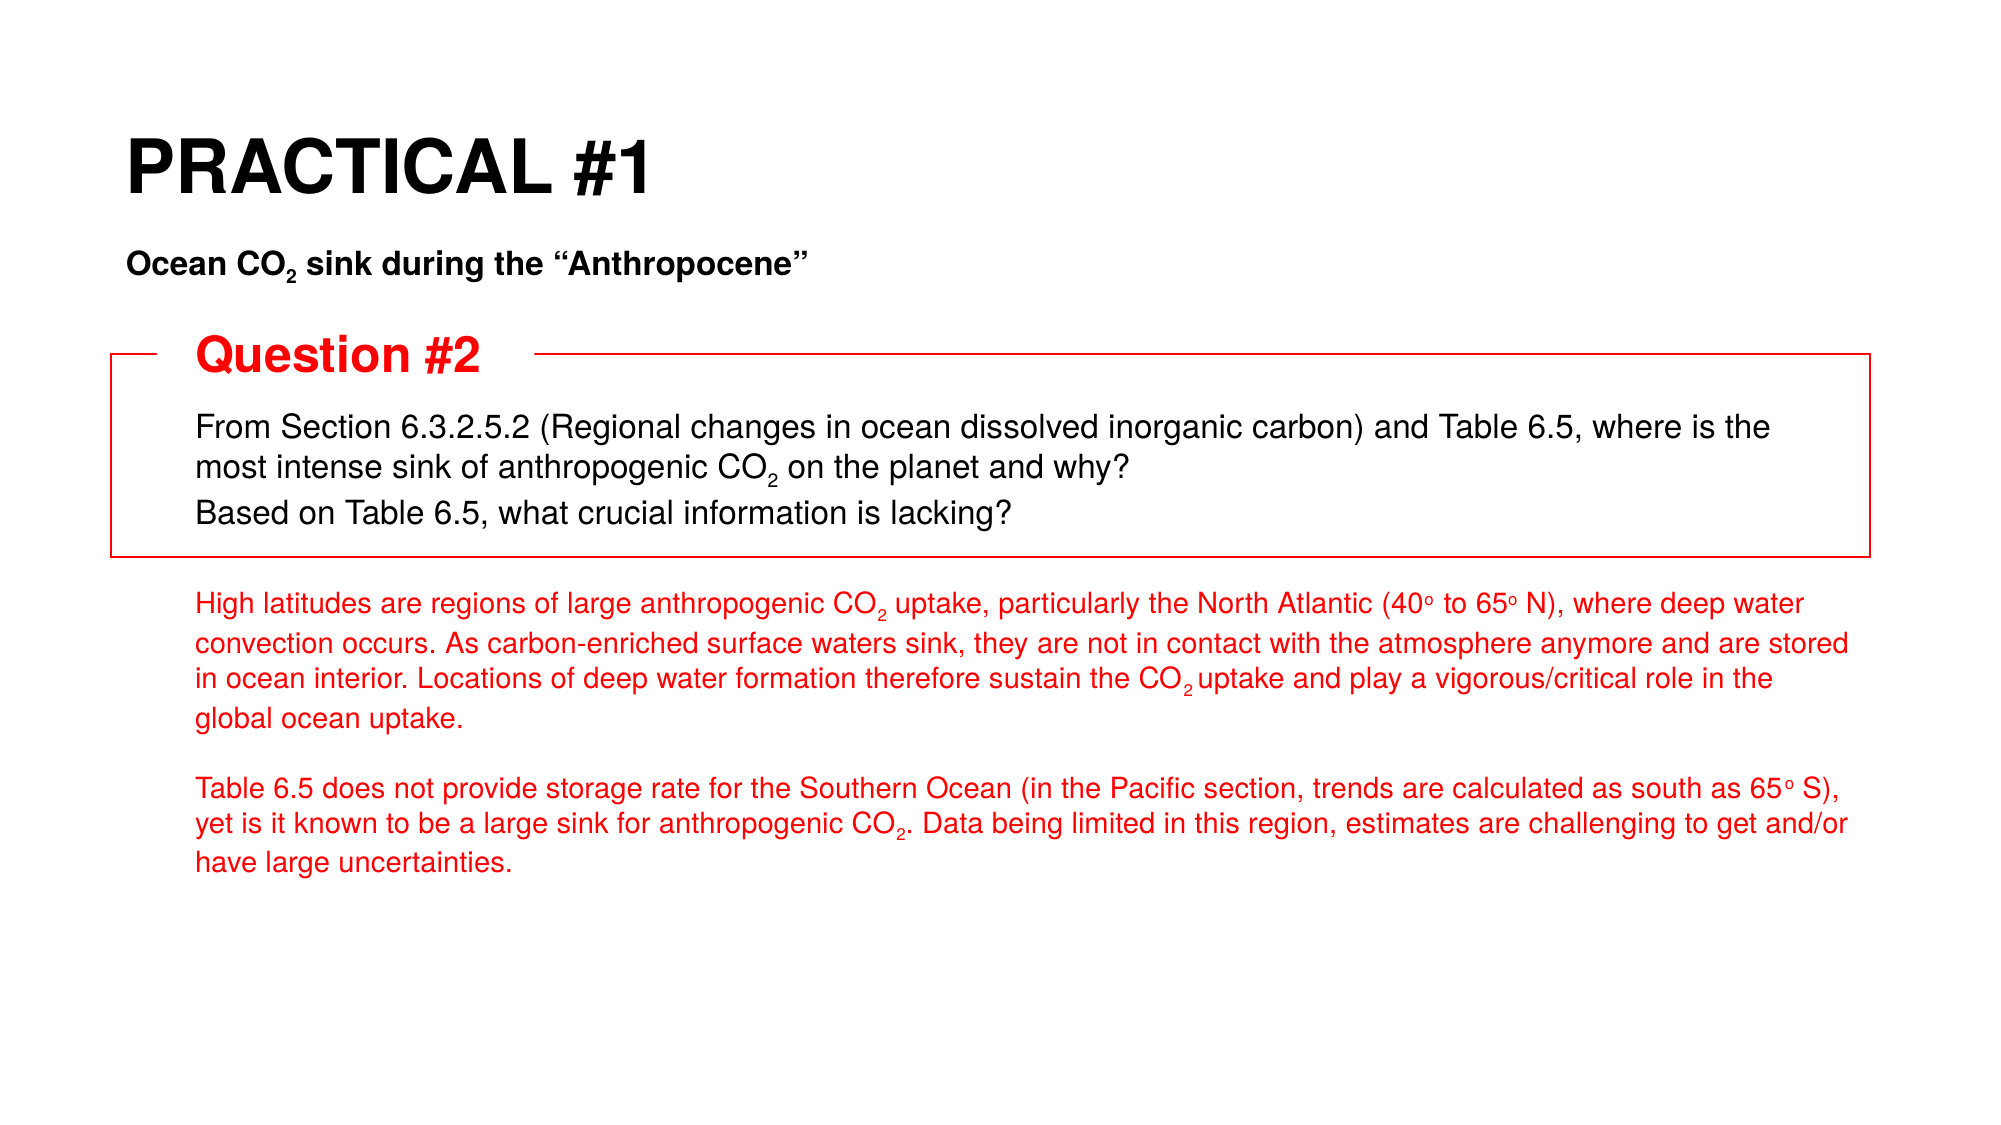

PRACTICAL #1
Ocean CO2 sink during the “Anthropocene”
Question #2

From Section 6.3.2.5.2 (Regional changes in ocean dissolved inorganic carbon) and Table 6.5, where is the most intense sink of anthropogenic CO2 on the planet and why?
Based on Table 6.5, what crucial information is lacking?
High latitudes are regions of large anthropogenic CO2 uptake, particularly the North Atlantic (40o  to 65o N), where deep water convection occurs. As carbon-enriched surface waters sink, they are not in contact with the atmosphere anymore and are stored in ocean interior. Locations of deep water formation therefore sustain the CO2 uptake and play a vigorous/critical role in the global ocean uptake.

Table 6.5 does not provide storage rate for the Southern Ocean (in the Pacific section, trends are calculated as south as 65o S), yet is it known to be a large sink for anthropogenic CO2. Data being limited in this region, estimates are challenging to get and/or have large uncertainties.